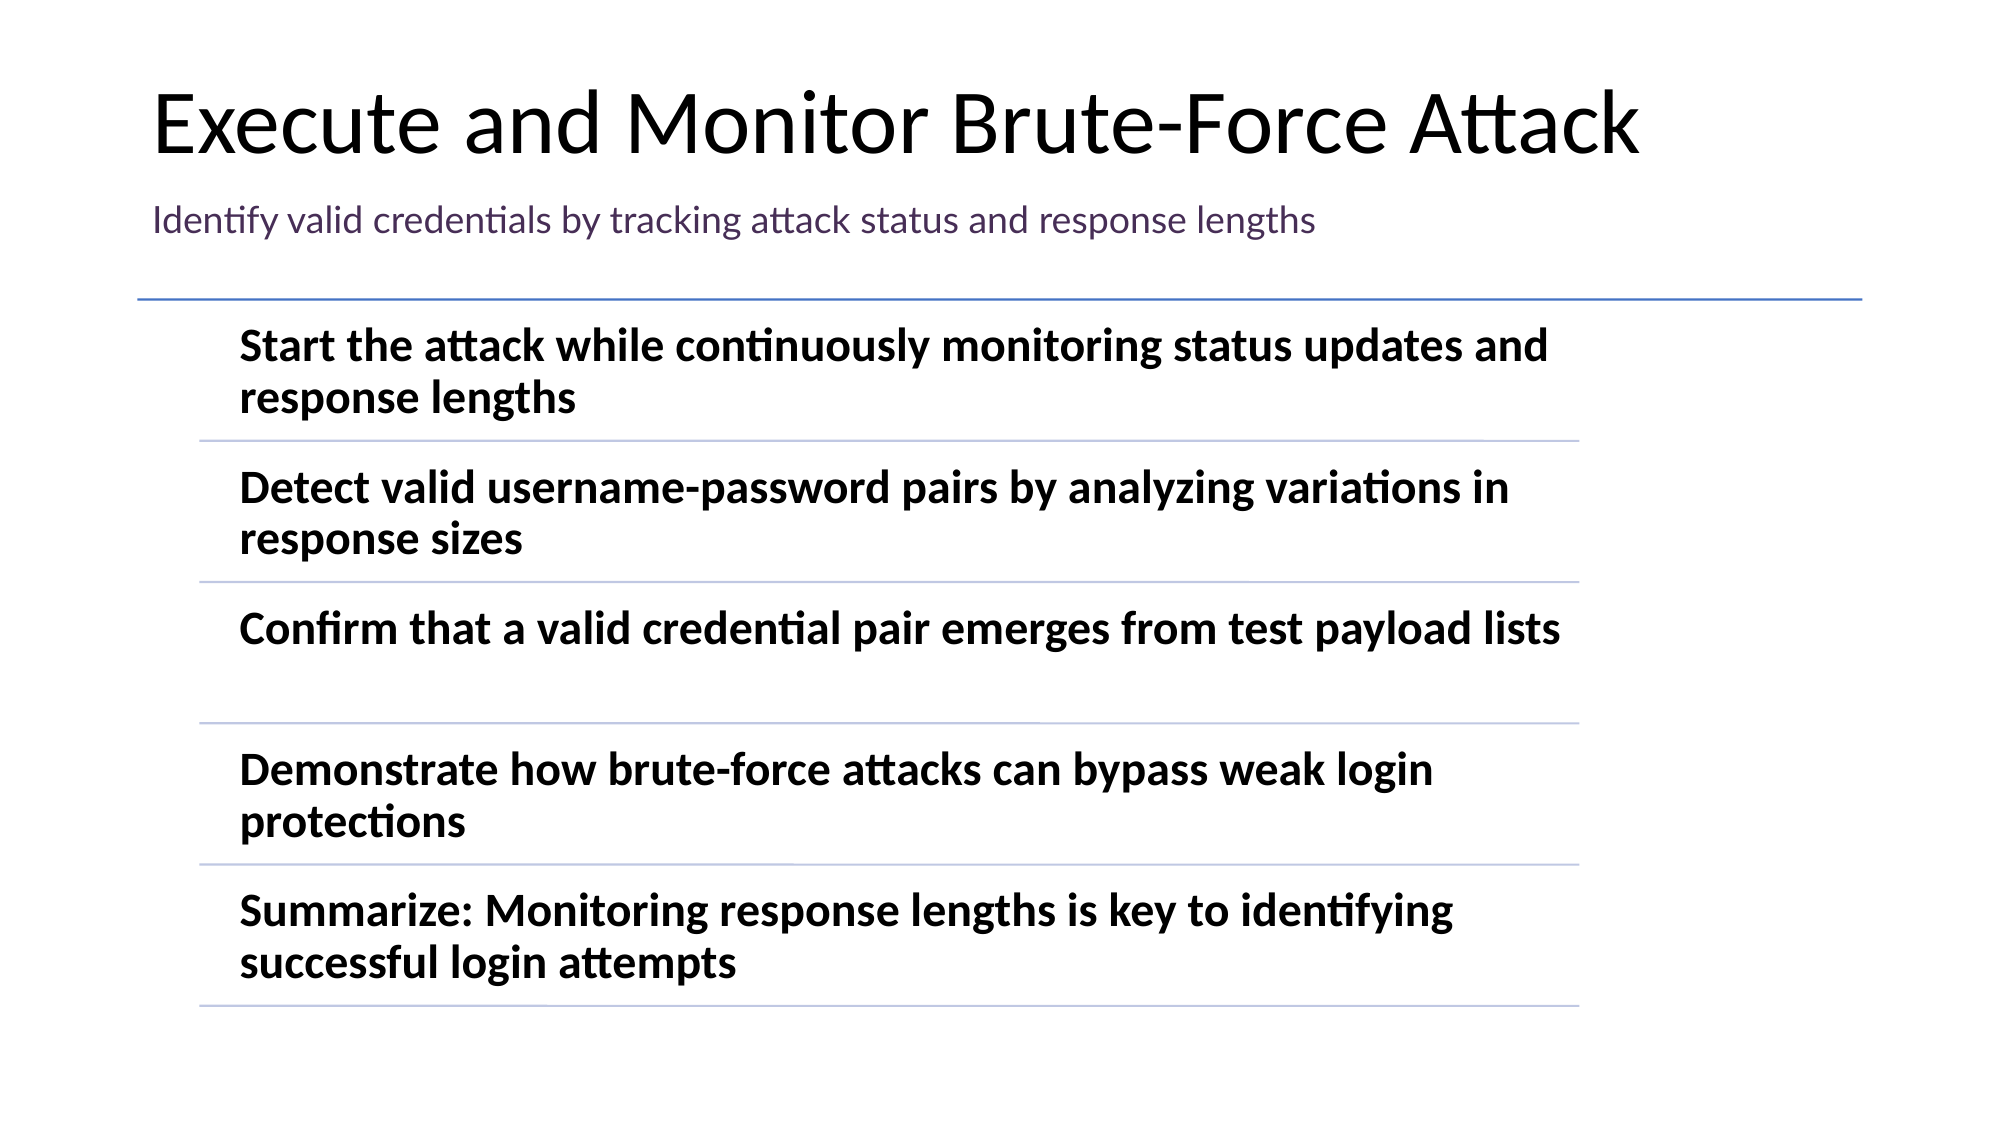

# Execute and Monitor Brute-Force Attack
Identify valid credentials by tracking attack status and response lengths

Start the attack while continuously monitoring status updates and response lengths
Detect valid username-password pairs by analyzing variations in response sizes
Confirm that a valid credential pair emerges from test payload lists
Demonstrate how brute-force attacks can bypass weak login protections
Summarize: Monitoring response lengths is key to identifying successful login attempts